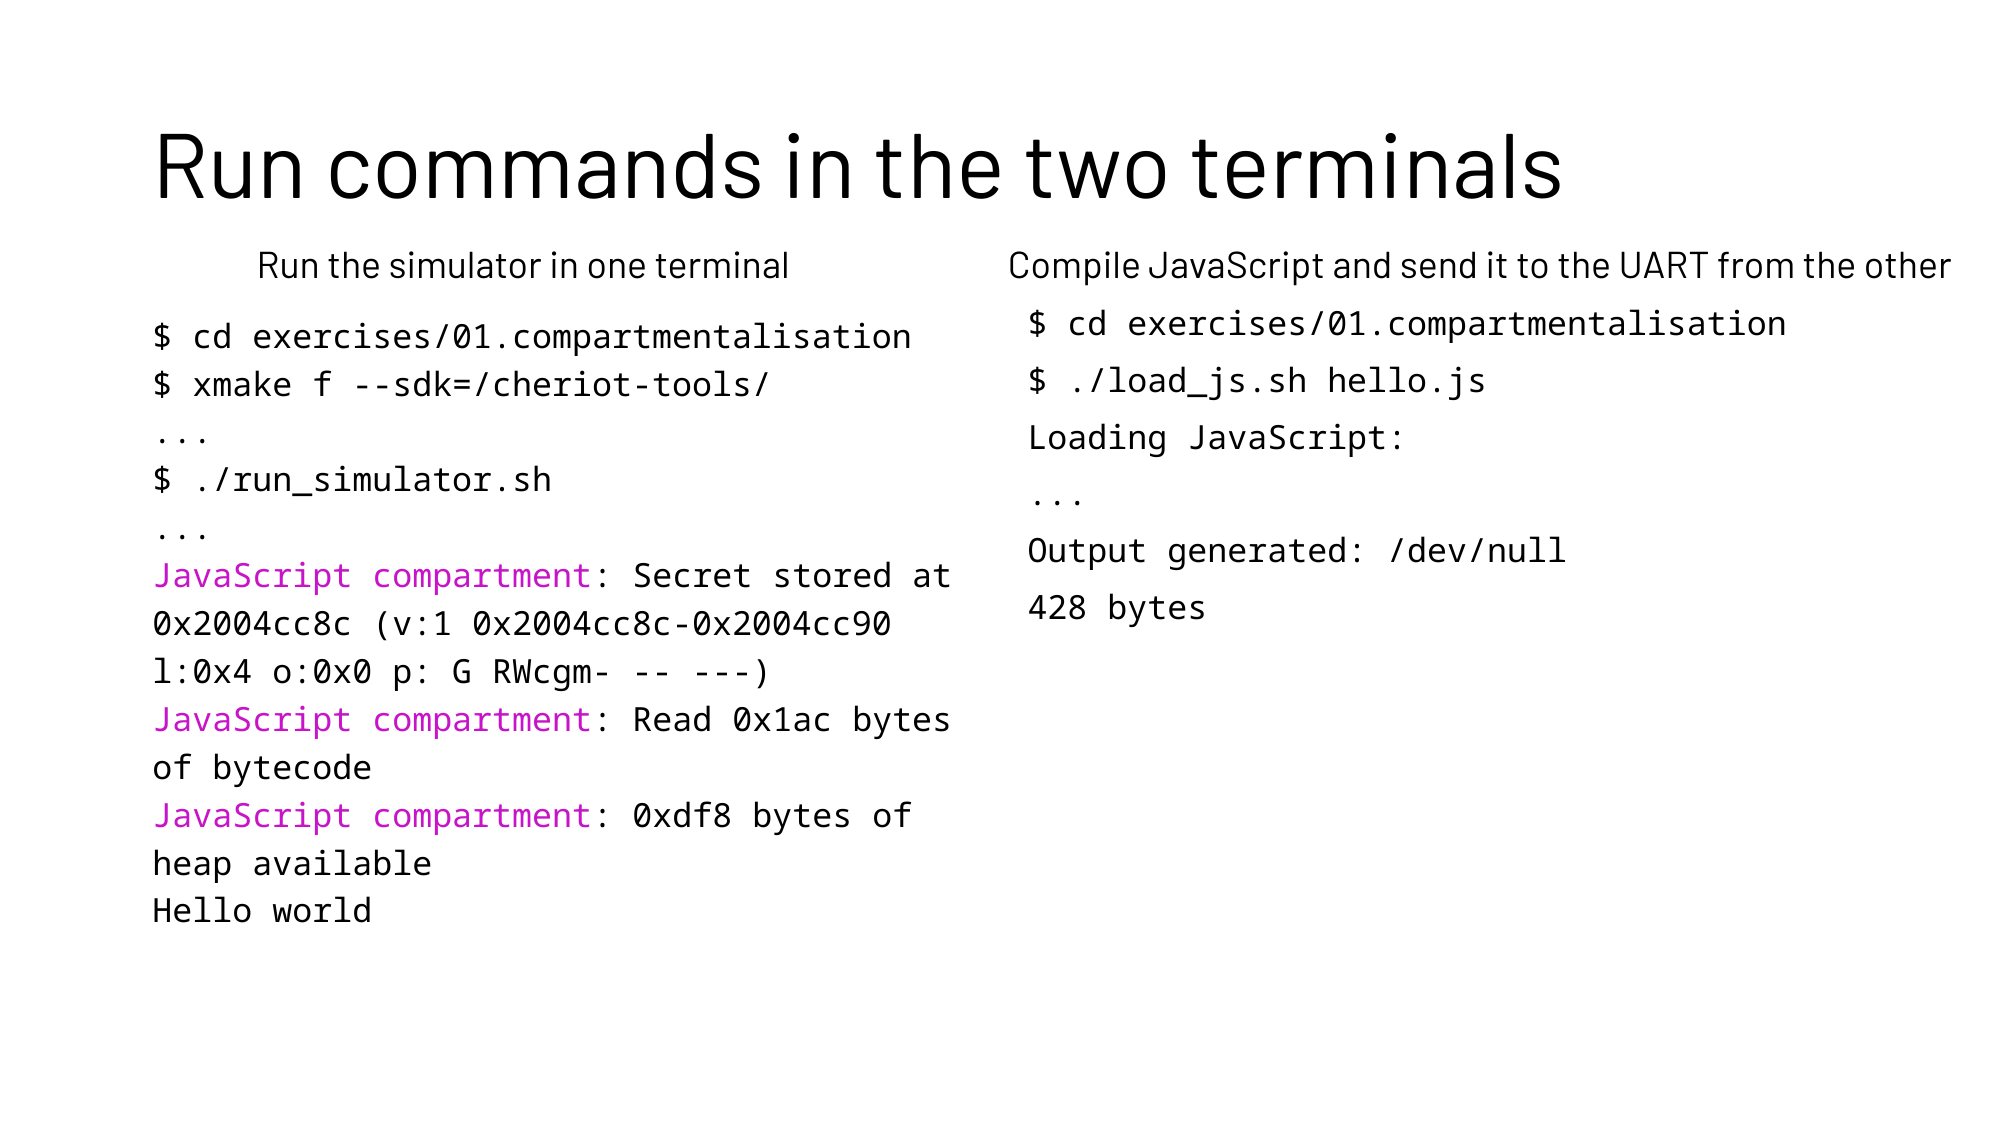

# Run commands in the two terminals
Run the simulator in one terminal
Compile JavaScript and send it to the UART from the other
$ cd exercises/01.compartmentalisation
$ xmake f --sdk=/cheriot-tools/
...
$ ./run_simulator.sh
...
JavaScript compartment: Secret stored at 0x2004cc8c (v:1 0x2004cc8c-0x2004cc90 l:0x4 o:0x0 p: G RWcgm- -- ---)
JavaScript compartment: Read 0x1ac bytes of bytecode
JavaScript compartment: 0xdf8 bytes of heap available
Hello world

$ cd exercises/01.compartmentalisation
$ ./load_js.sh hello.js
Loading JavaScript:
...
Output generated: /dev/null
428 bytes